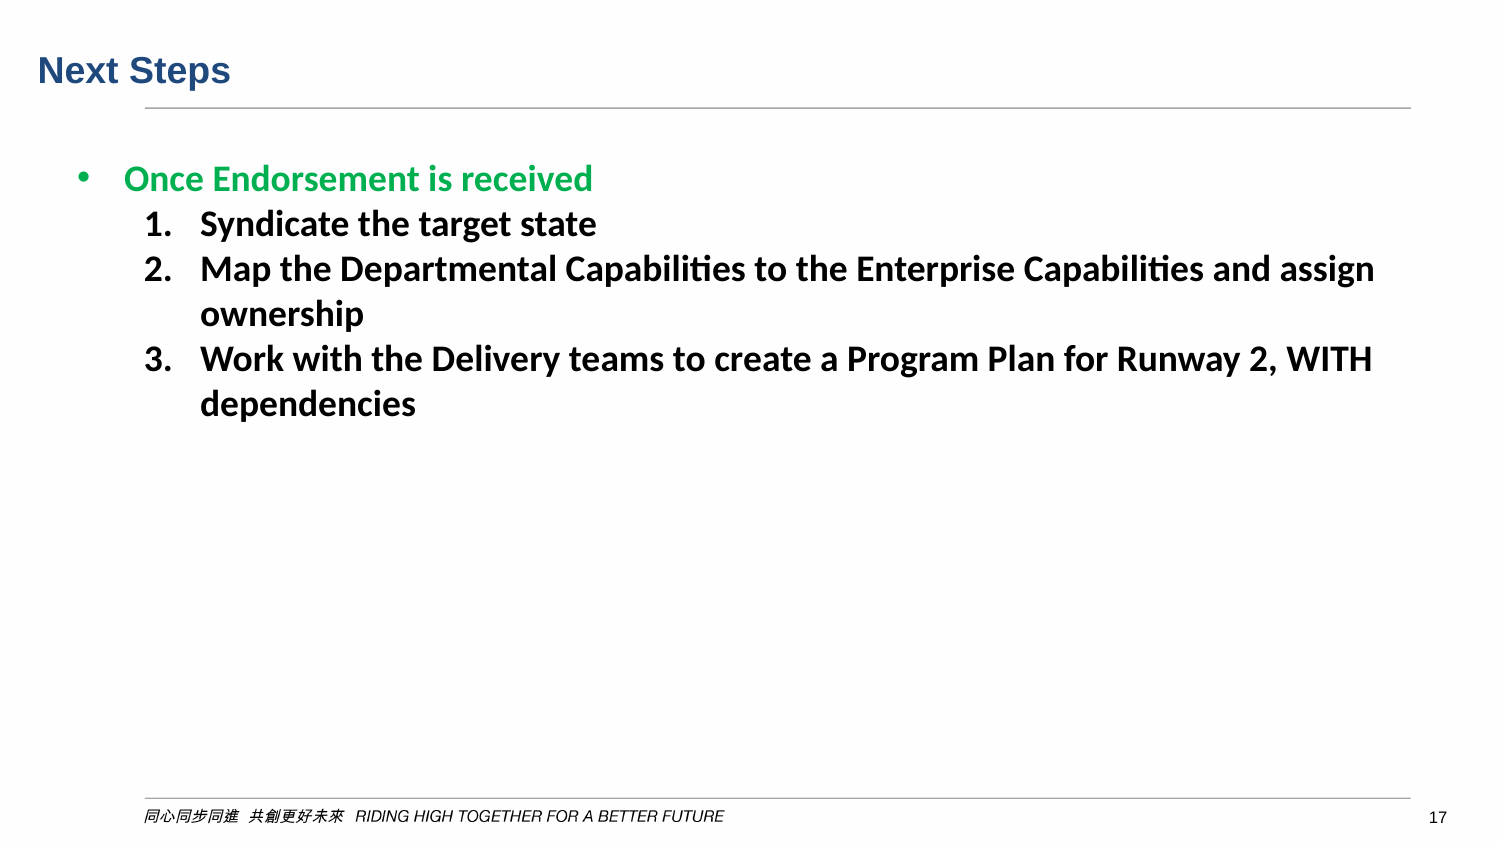

# Next Steps
Once Endorsement is received
Syndicate the target state
Map the Departmental Capabilities to the Enterprise Capabilities and assign ownership
Work with the Delivery teams to create a Program Plan for Runway 2, WITH dependencies